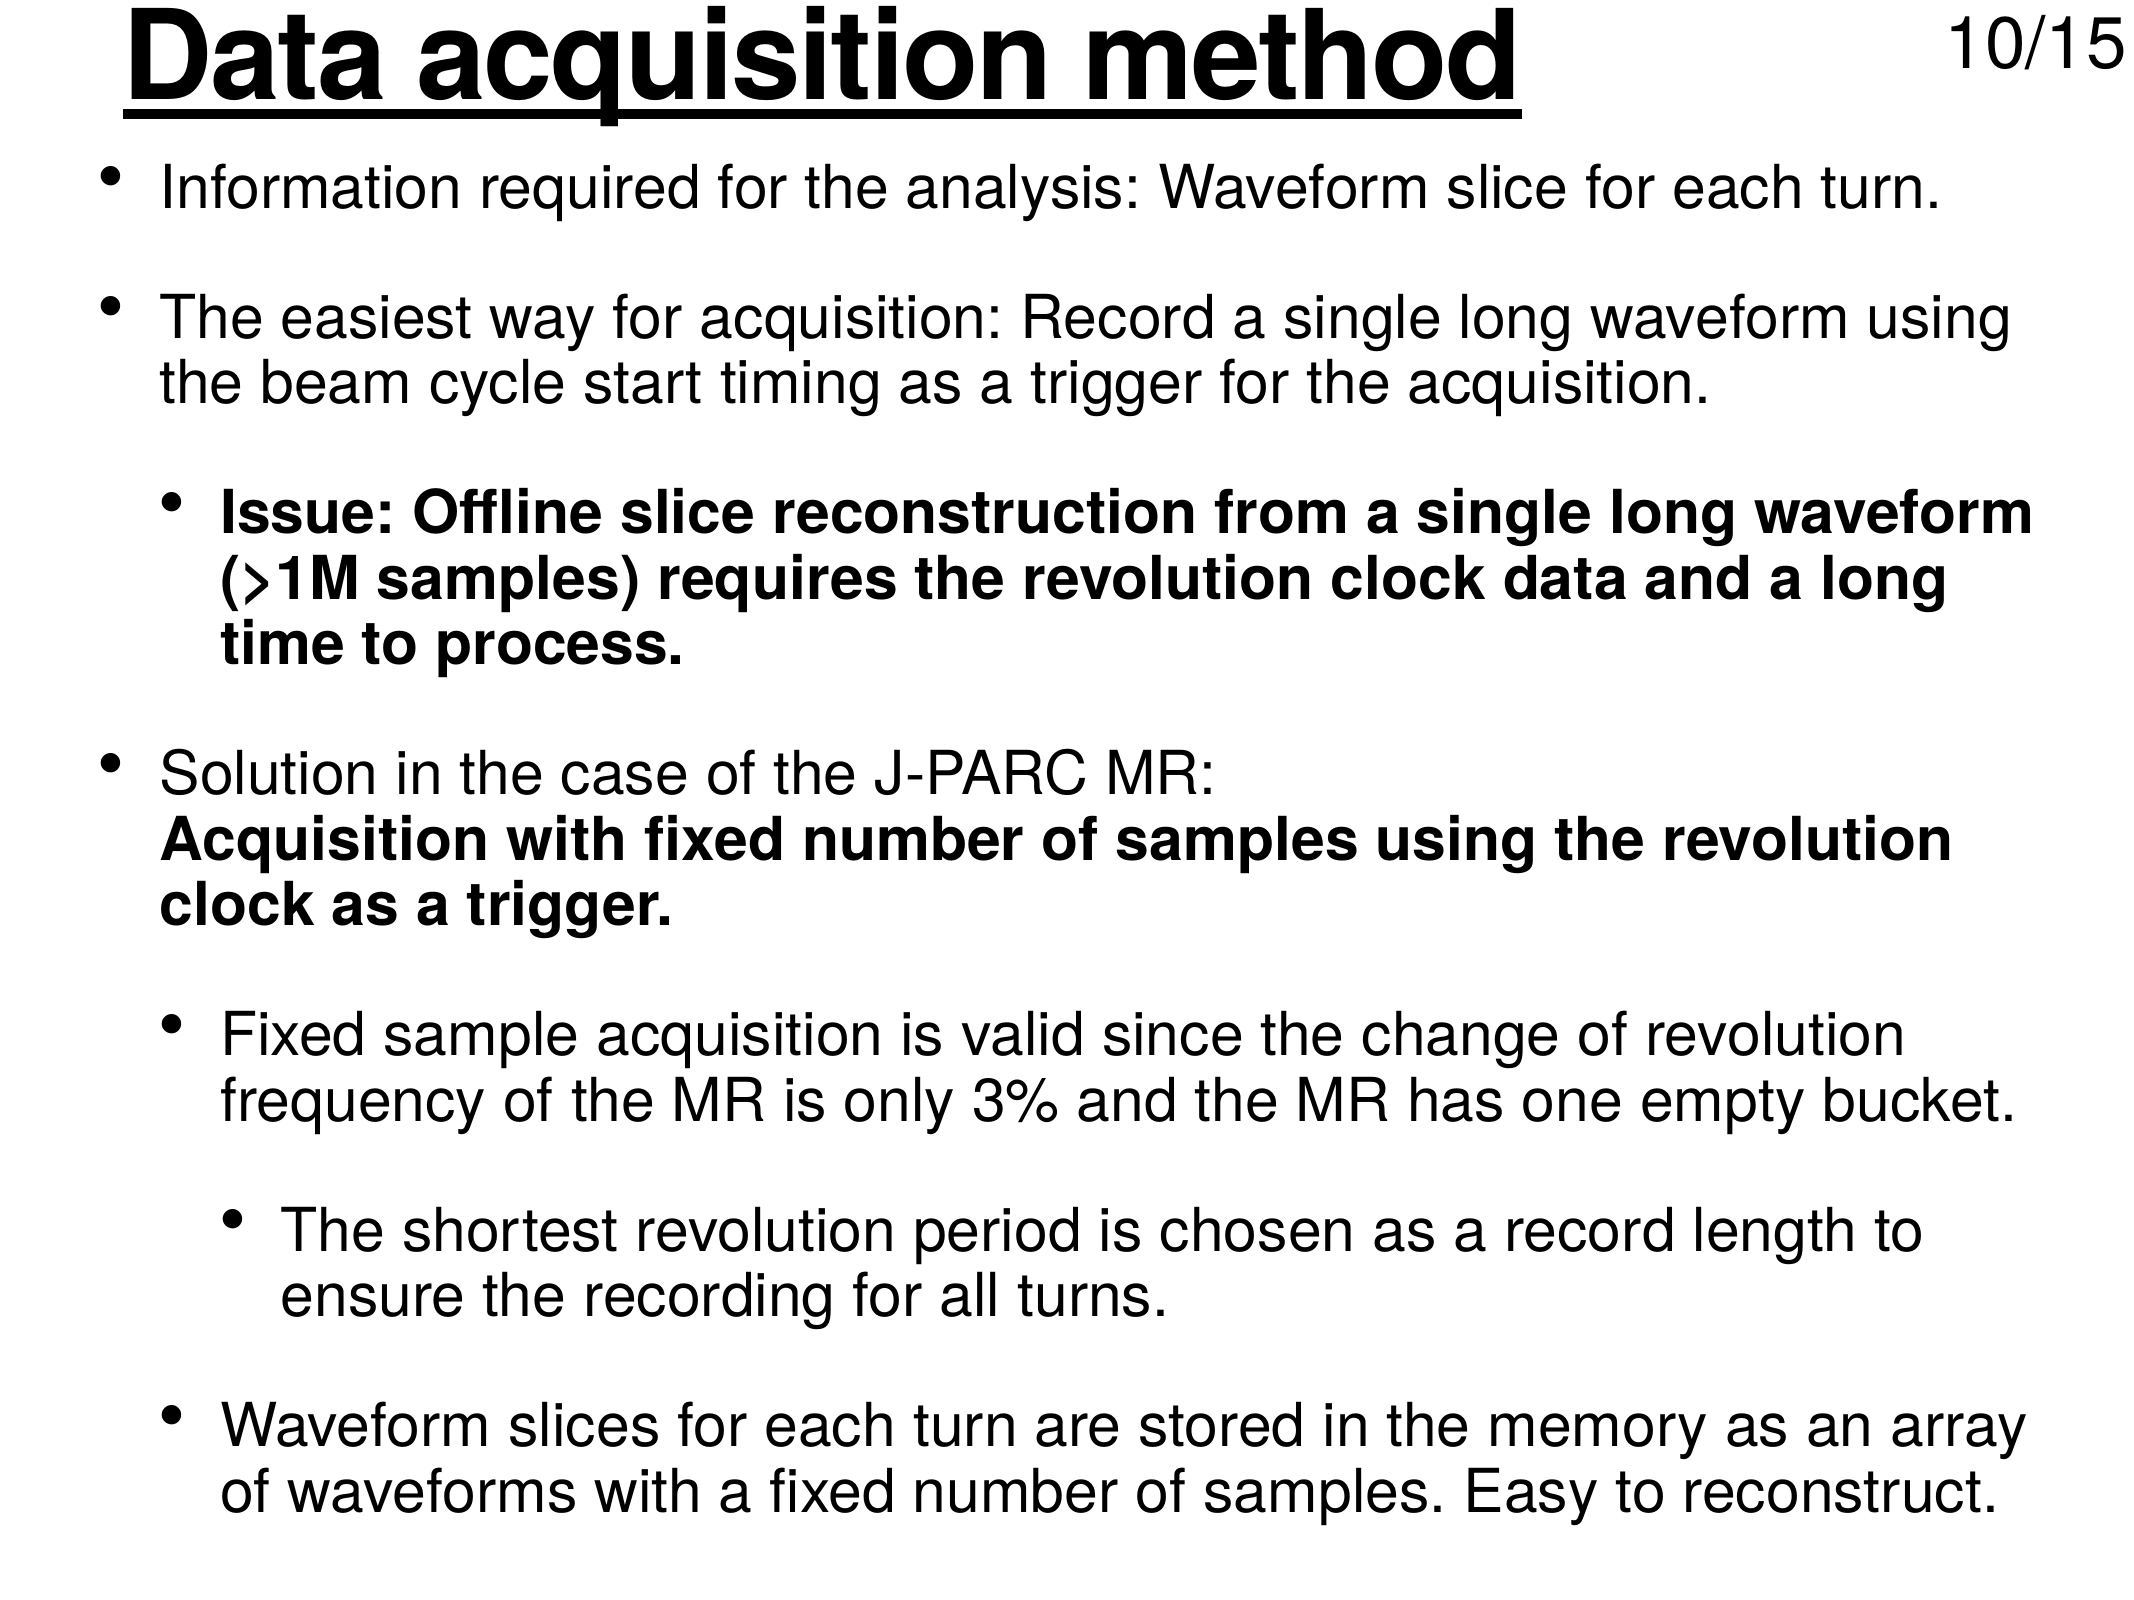

10/15
# Data acquisition method
Information required for the analysis: Waveform slice for each turn.
The easiest way for acquisition: Record a single long waveform using the beam cycle start timing as a trigger for the acquisition.
Issue: Offline slice reconstruction from a single long waveform (>1M samples) requires the revolution clock data and a long time to process.
Solution in the case of the J-PARC MR:
Acquisition with fixed number of samples using the revolution clock as a trigger.
Fixed sample acquisition is valid since the change of revolution frequency of the MR is only 3% and the MR has one empty bucket.
The shortest revolution period is chosen as a record length to ensure the recording for all turns.
Waveform slices for each turn are stored in the memory as an array of waveforms with a fixed number of samples. Easy to reconstruct.